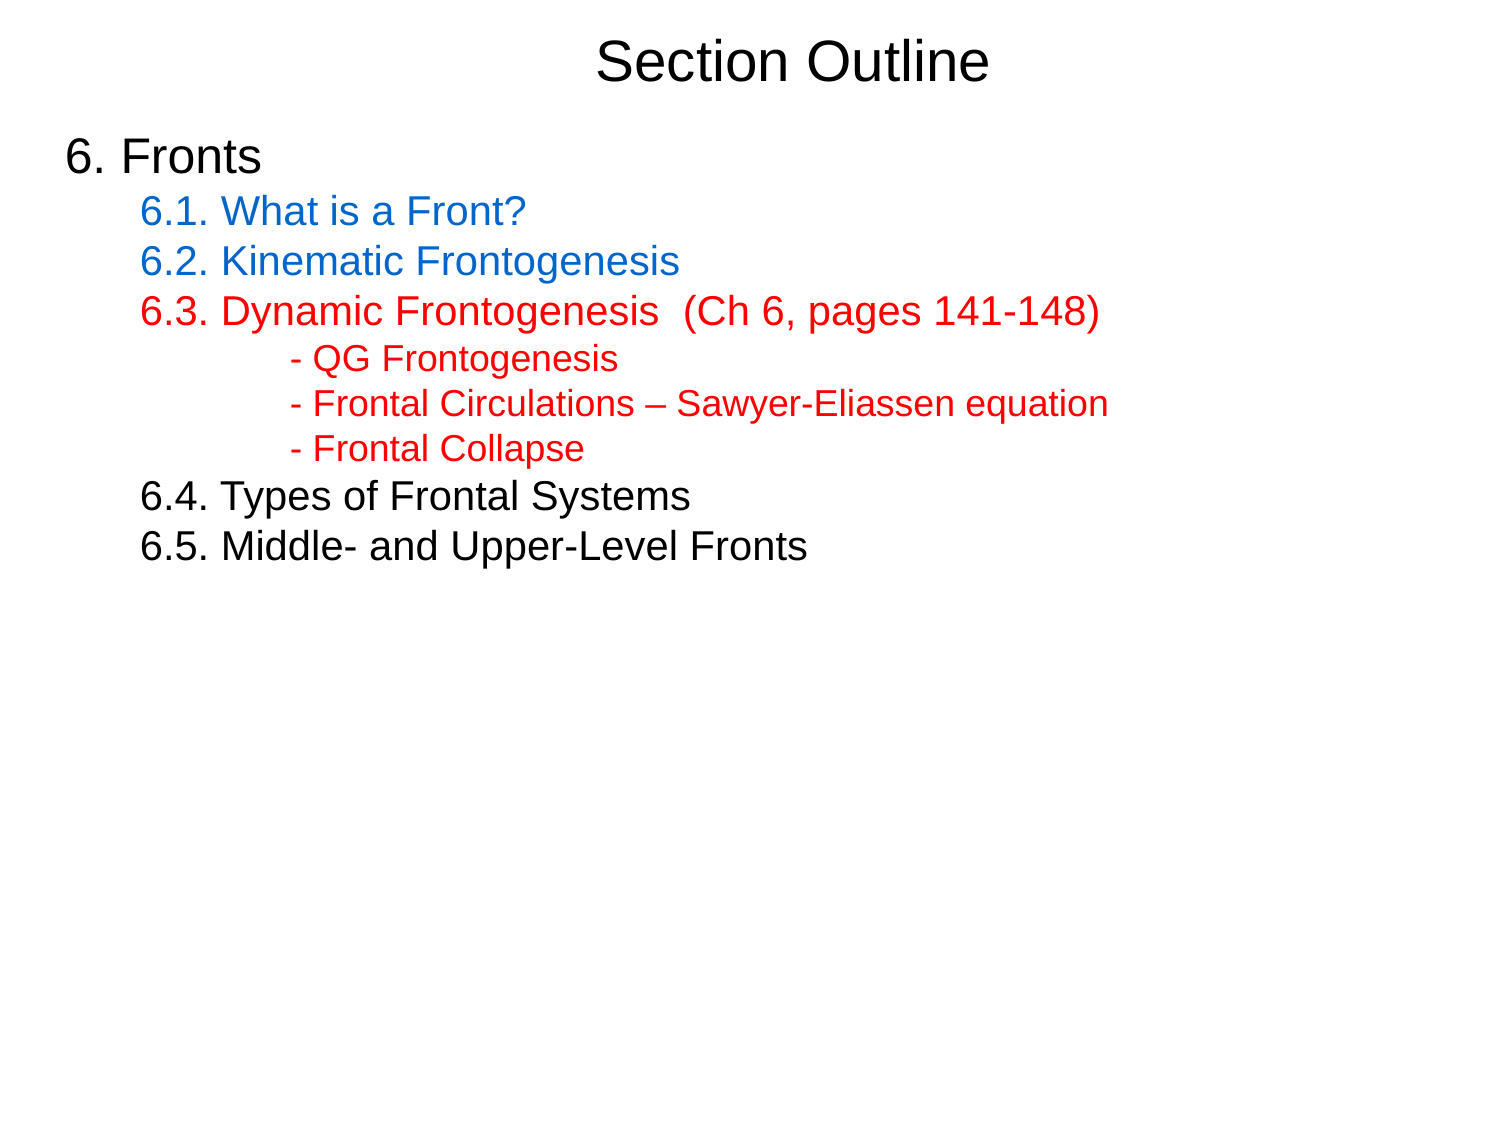

Section Outline
6. Fronts
	6.1. What is a Front?
	6.2. Kinematic Frontogenesis
	6.3. Dynamic Frontogenesis  (Ch 6, pages 141-148)
		- QG Frontogenesis
		- Frontal Circulations – Sawyer-Eliassen equation
		- Frontal Collapse
	6.4. Types of Frontal Systems
	6.5. Middle- and Upper-Level Fronts